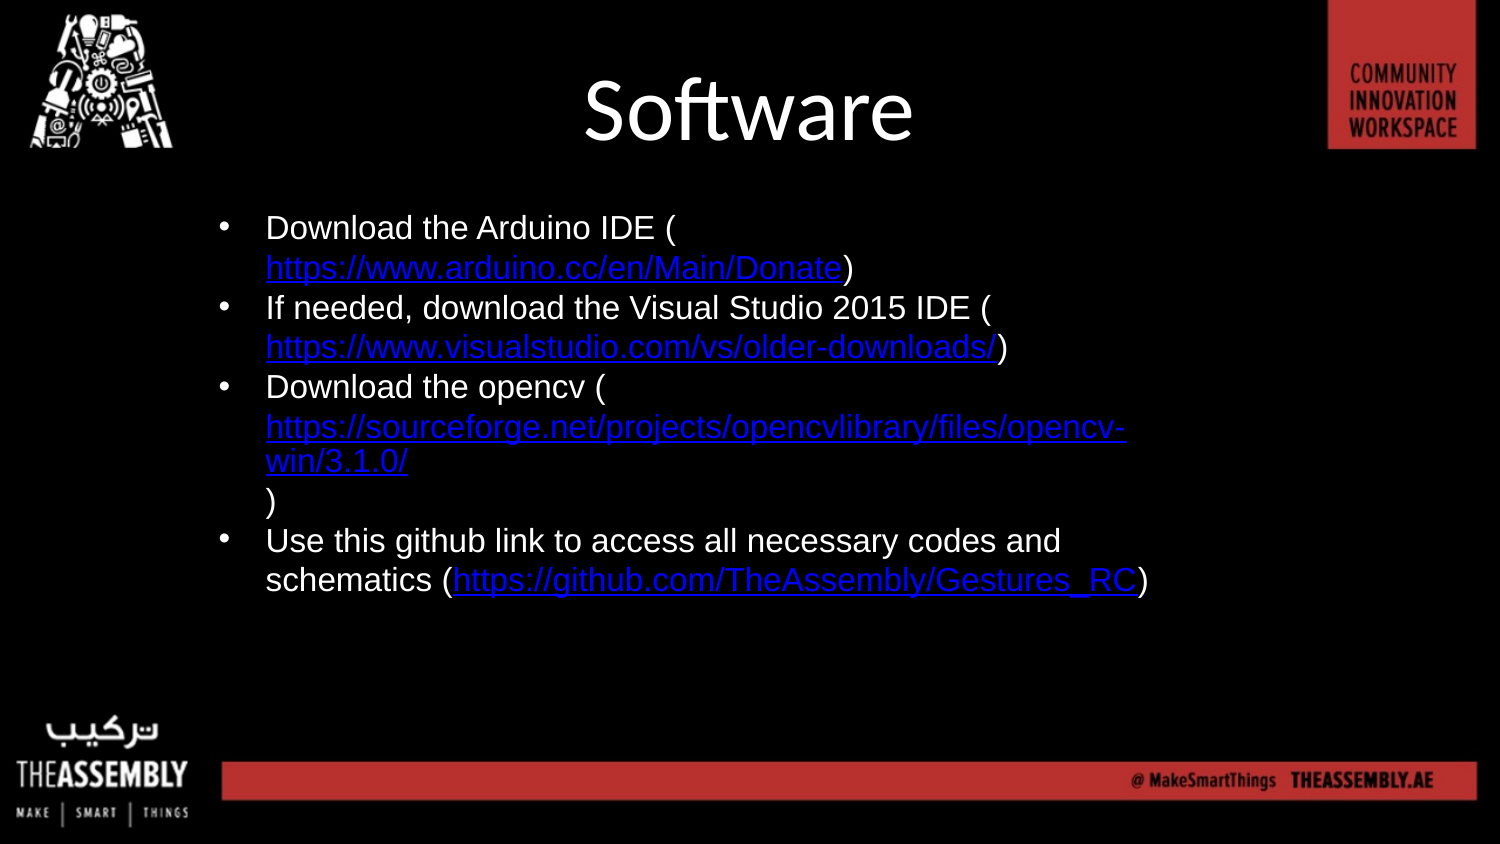

# Software
Download the Arduino IDE (https://www.arduino.cc/en/Main/Donate)
If needed, download the Visual Studio 2015 IDE (https://www.visualstudio.com/vs/older-downloads/)
Download the opencv (https://sourceforge.net/projects/opencvlibrary/files/opencv-win/3.1.0/)
Use this github link to access all necessary codes and schematics (https://github.com/TheAssembly/Gestures_RC)